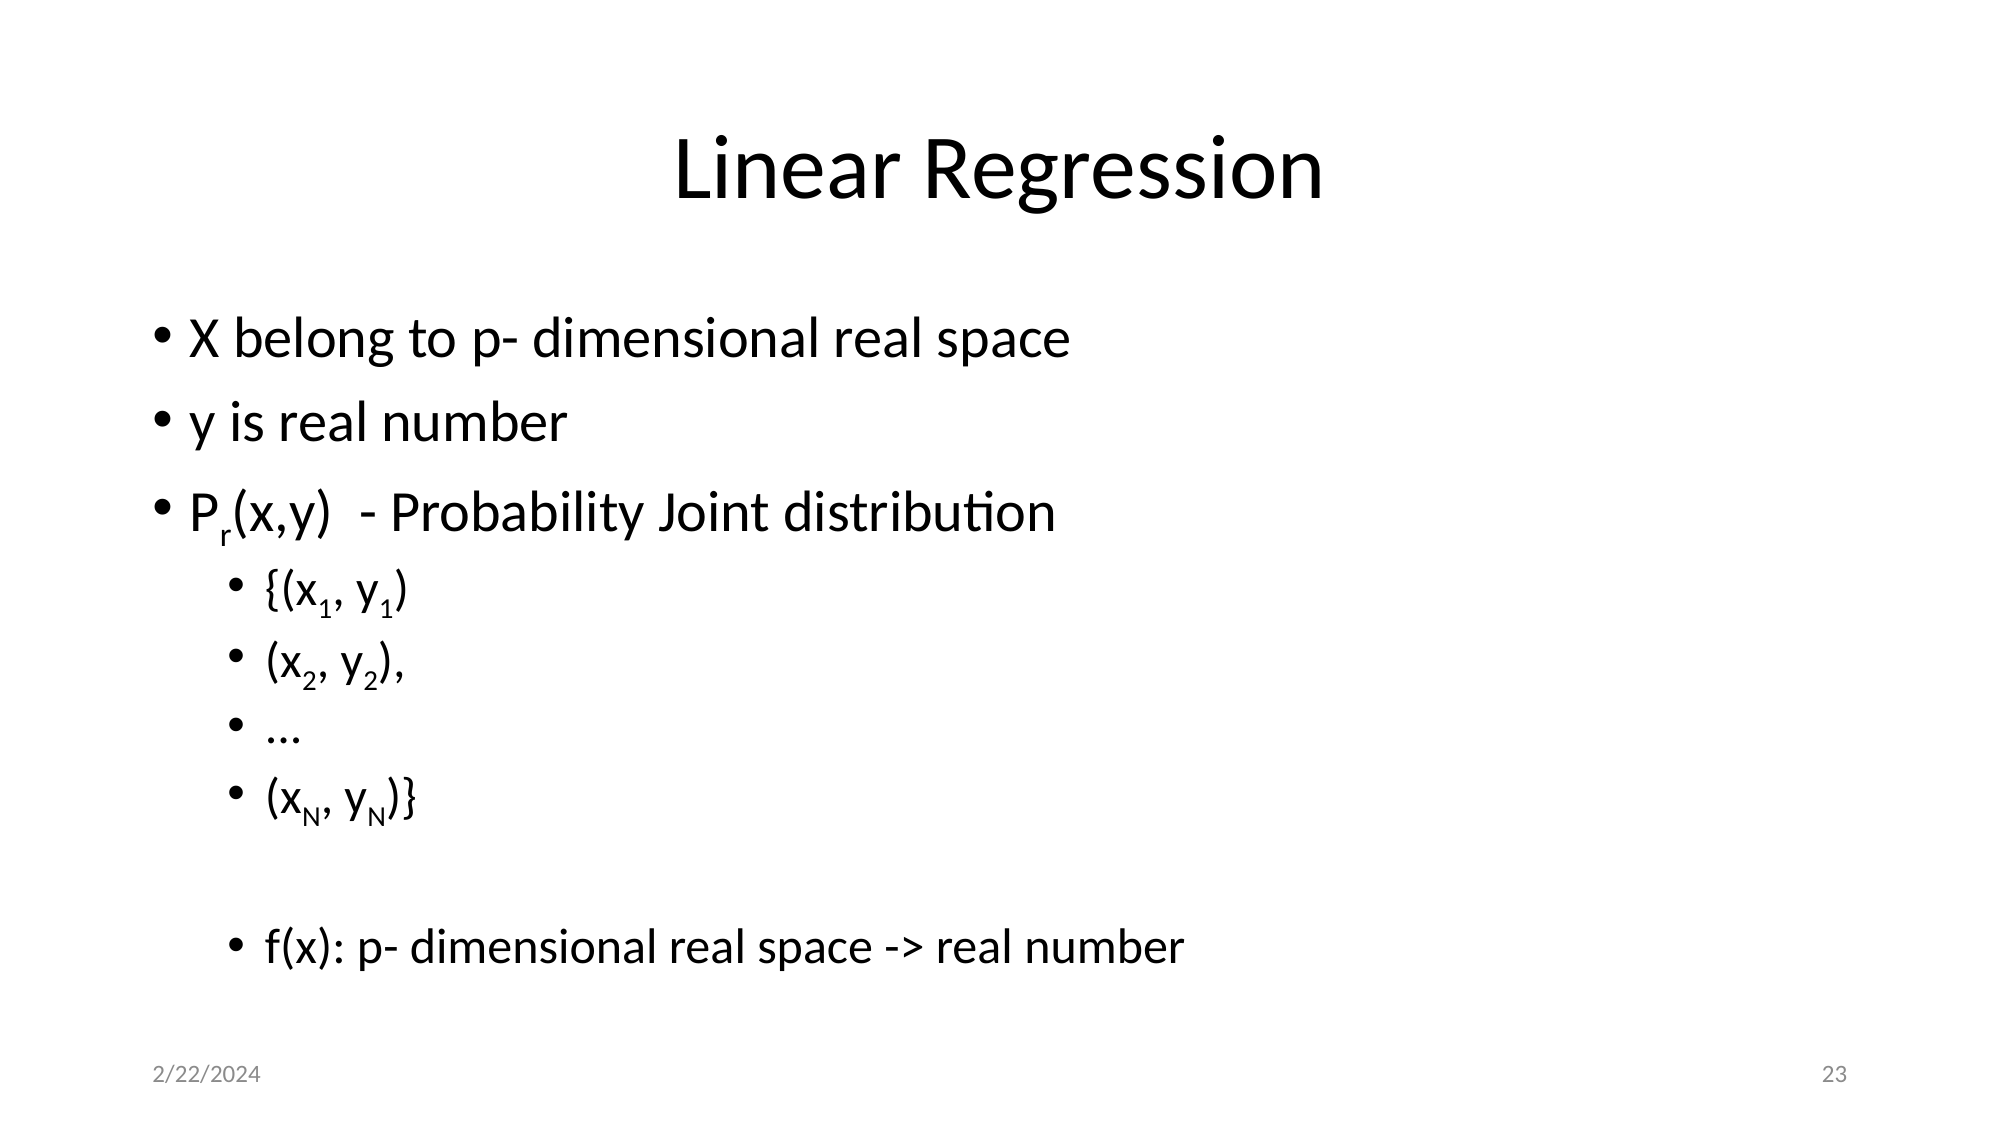

# Linear Regression
X belong to p- dimensional real space
y is real number
Pr(x,y)  - Probability Joint distribution
{(x1, y1)
(x2, y2),
...
(xN, yN)}

f(x): p- dimensional real space -> real number
2/22/2024
23